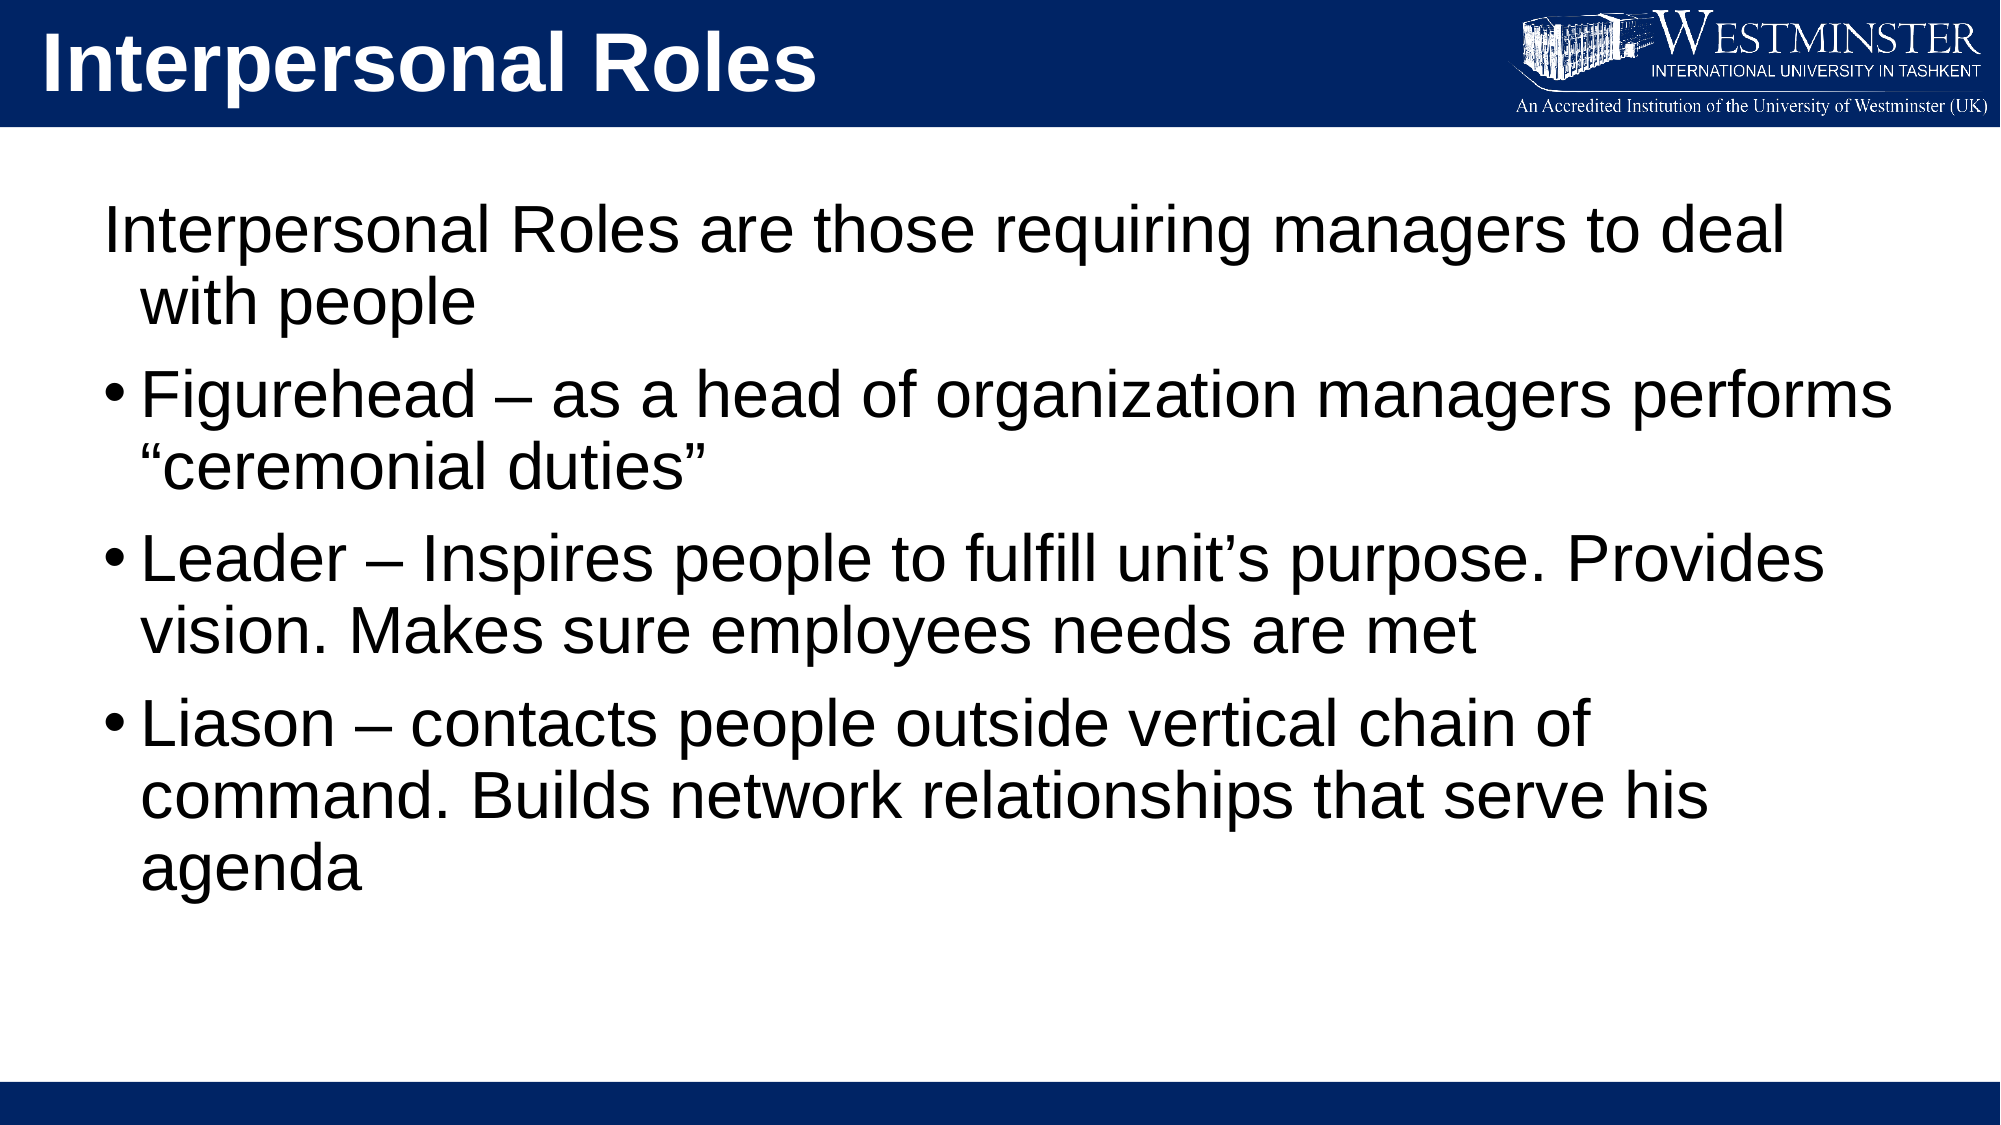

Interpersonal Roles
Interpersonal Roles are those requiring managers to deal with people
Figurehead – as a head of organization managers performs “ceremonial duties”
Leader – Inspires people to fulfill unit’s purpose. Provides vision. Makes sure employees needs are met
Liason – contacts people outside vertical chain of command. Builds network relationships that serve his agenda